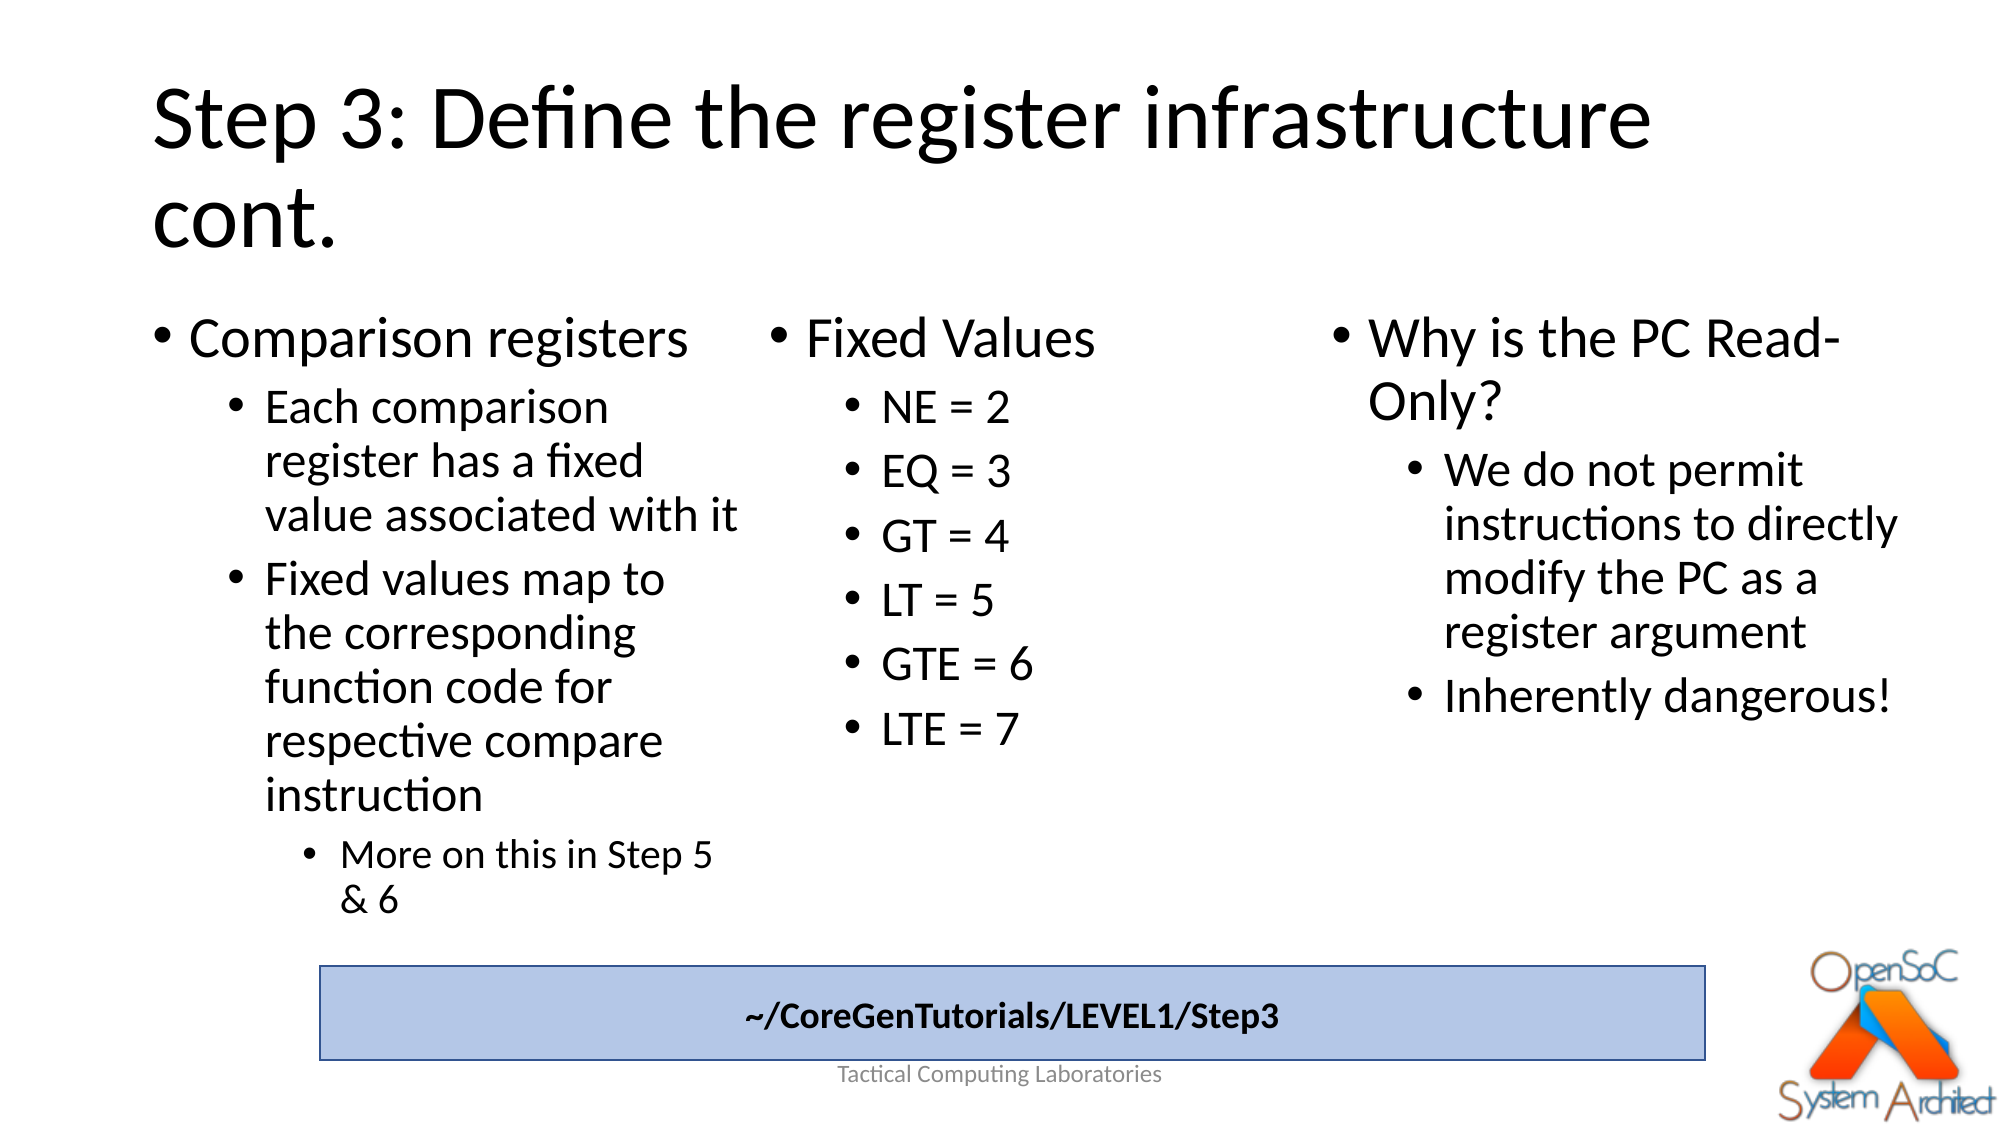

# Step 3: Define the register infrastructure cont.
Comparison registers
Each comparison register has a fixed value associated with it
Fixed values map to the corresponding function code for respective compare instruction
More on this in Step 5 & 6

Fixed Values
NE = 2
EQ = 3
GT = 4
LT = 5
GTE = 6
LTE = 7

Why is the PC Read-Only?
We do not permit instructions to directly modify the PC as a register argument
Inherently dangerous!

~/CoreGenTutorials/LEVEL1/Step3
Tactical Computing Laboratories